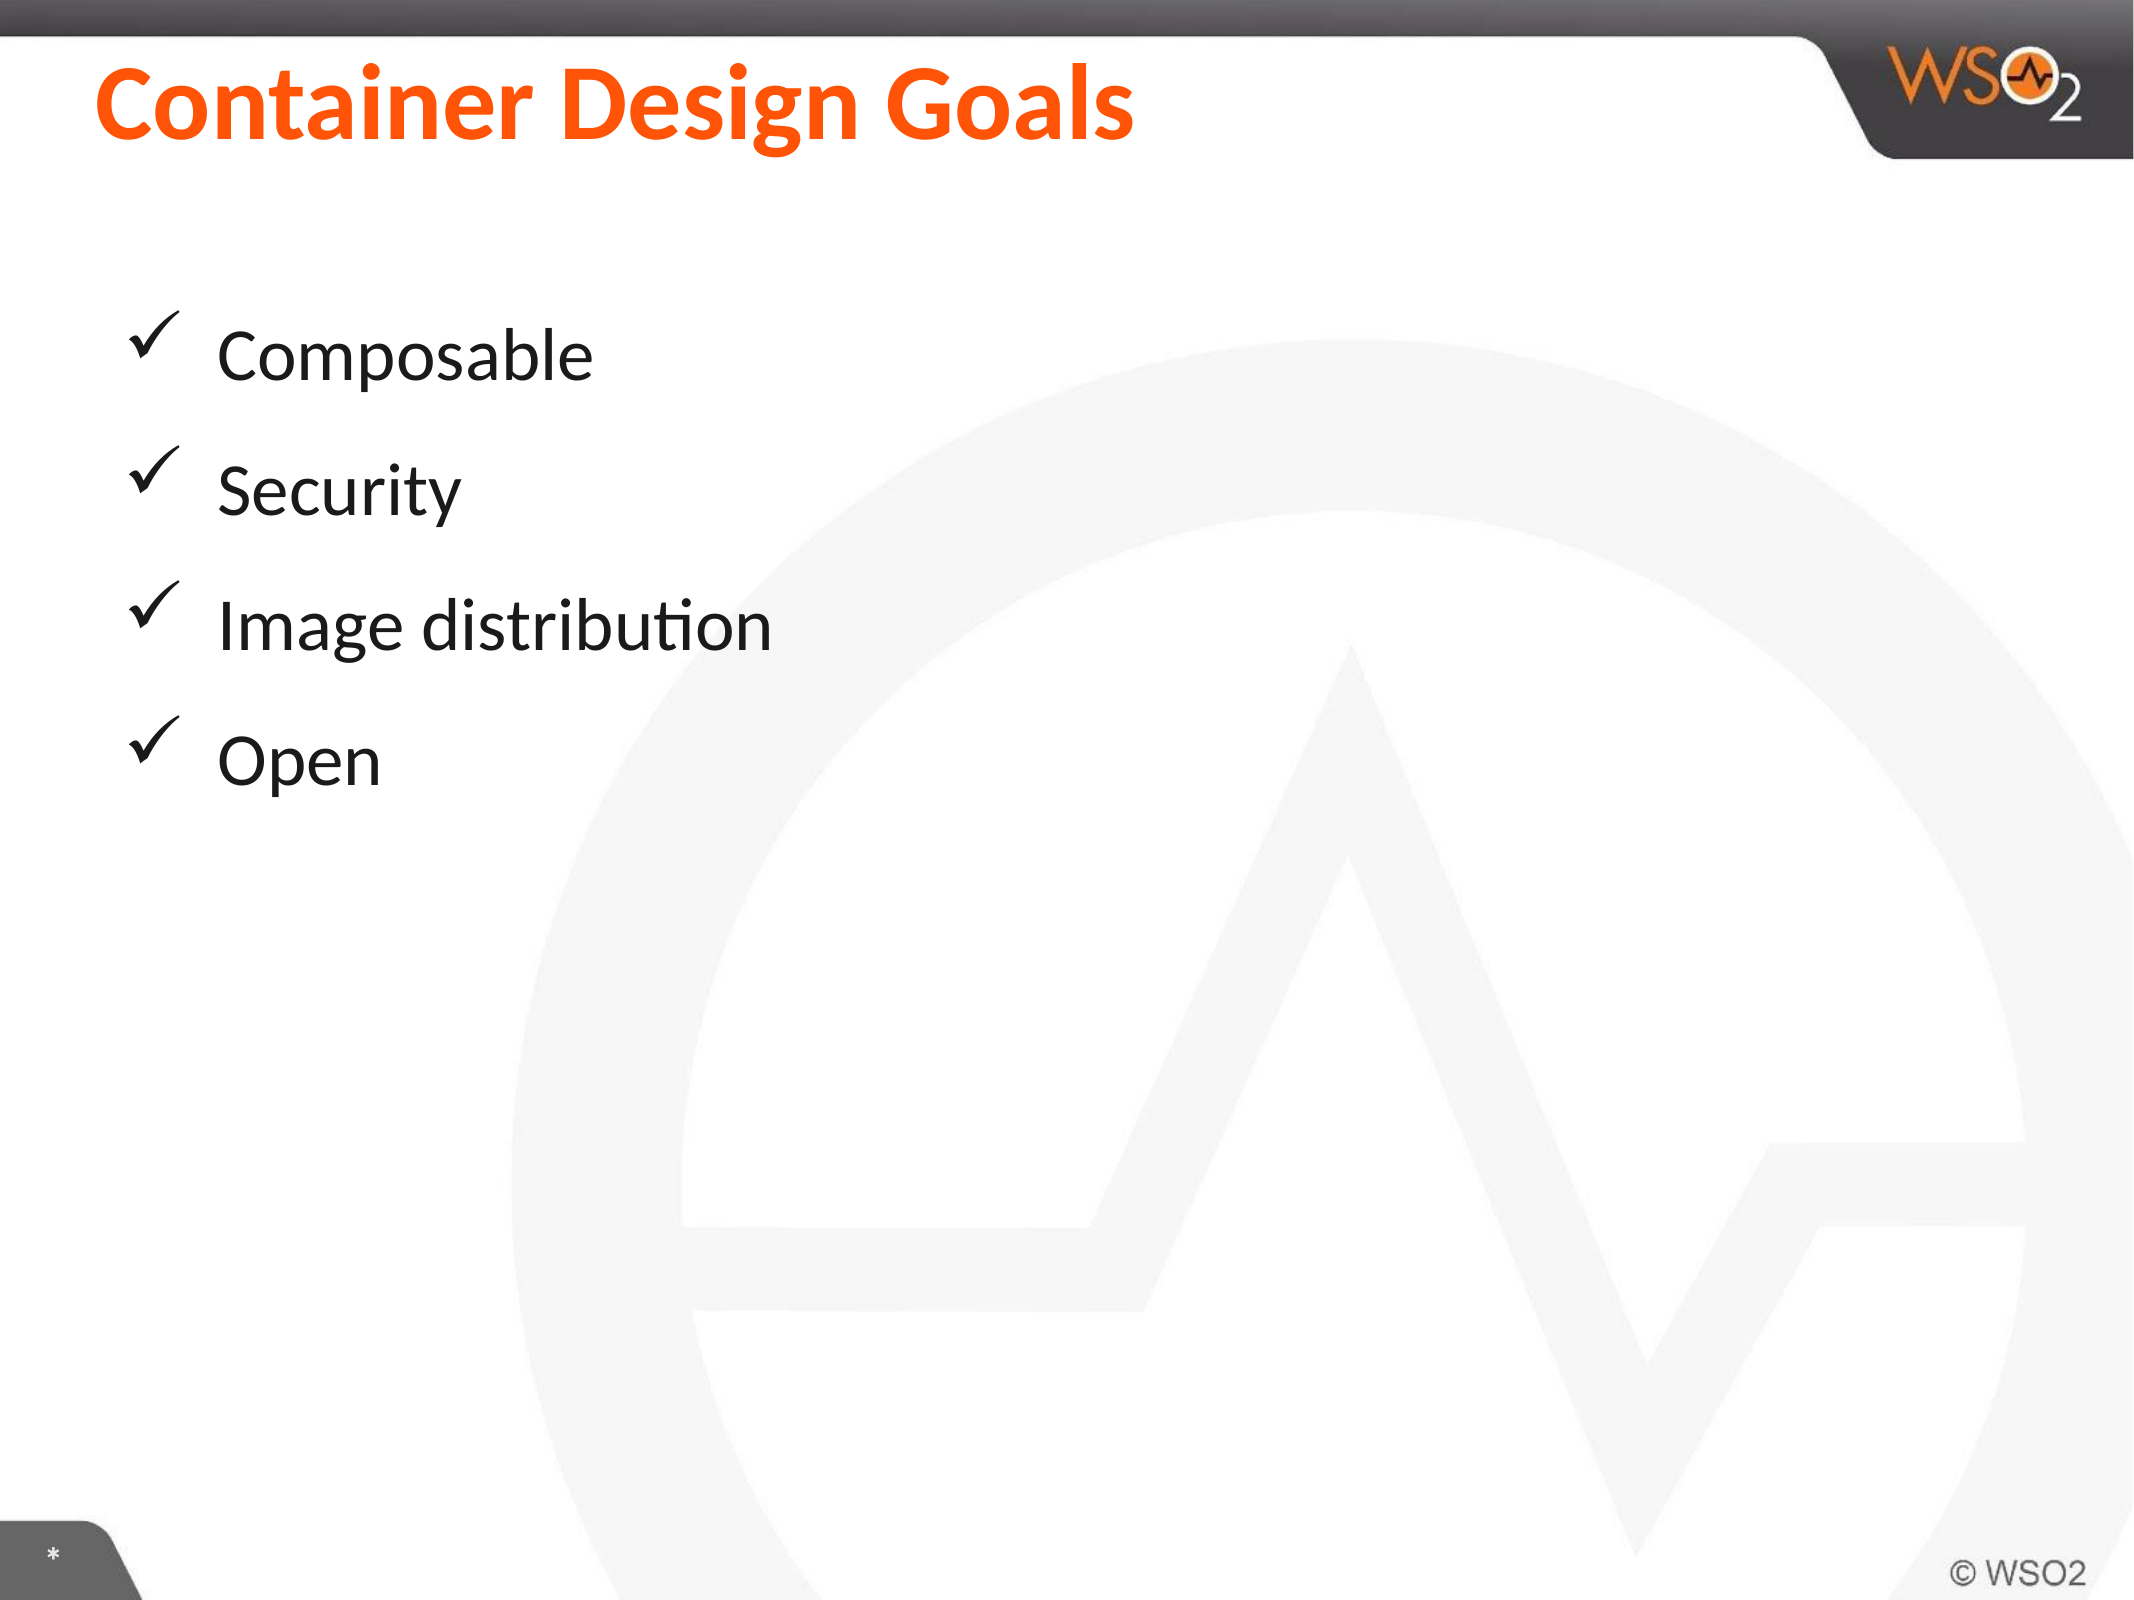

# Container Design Goals
Composable
Security
Image distribution
Open

*